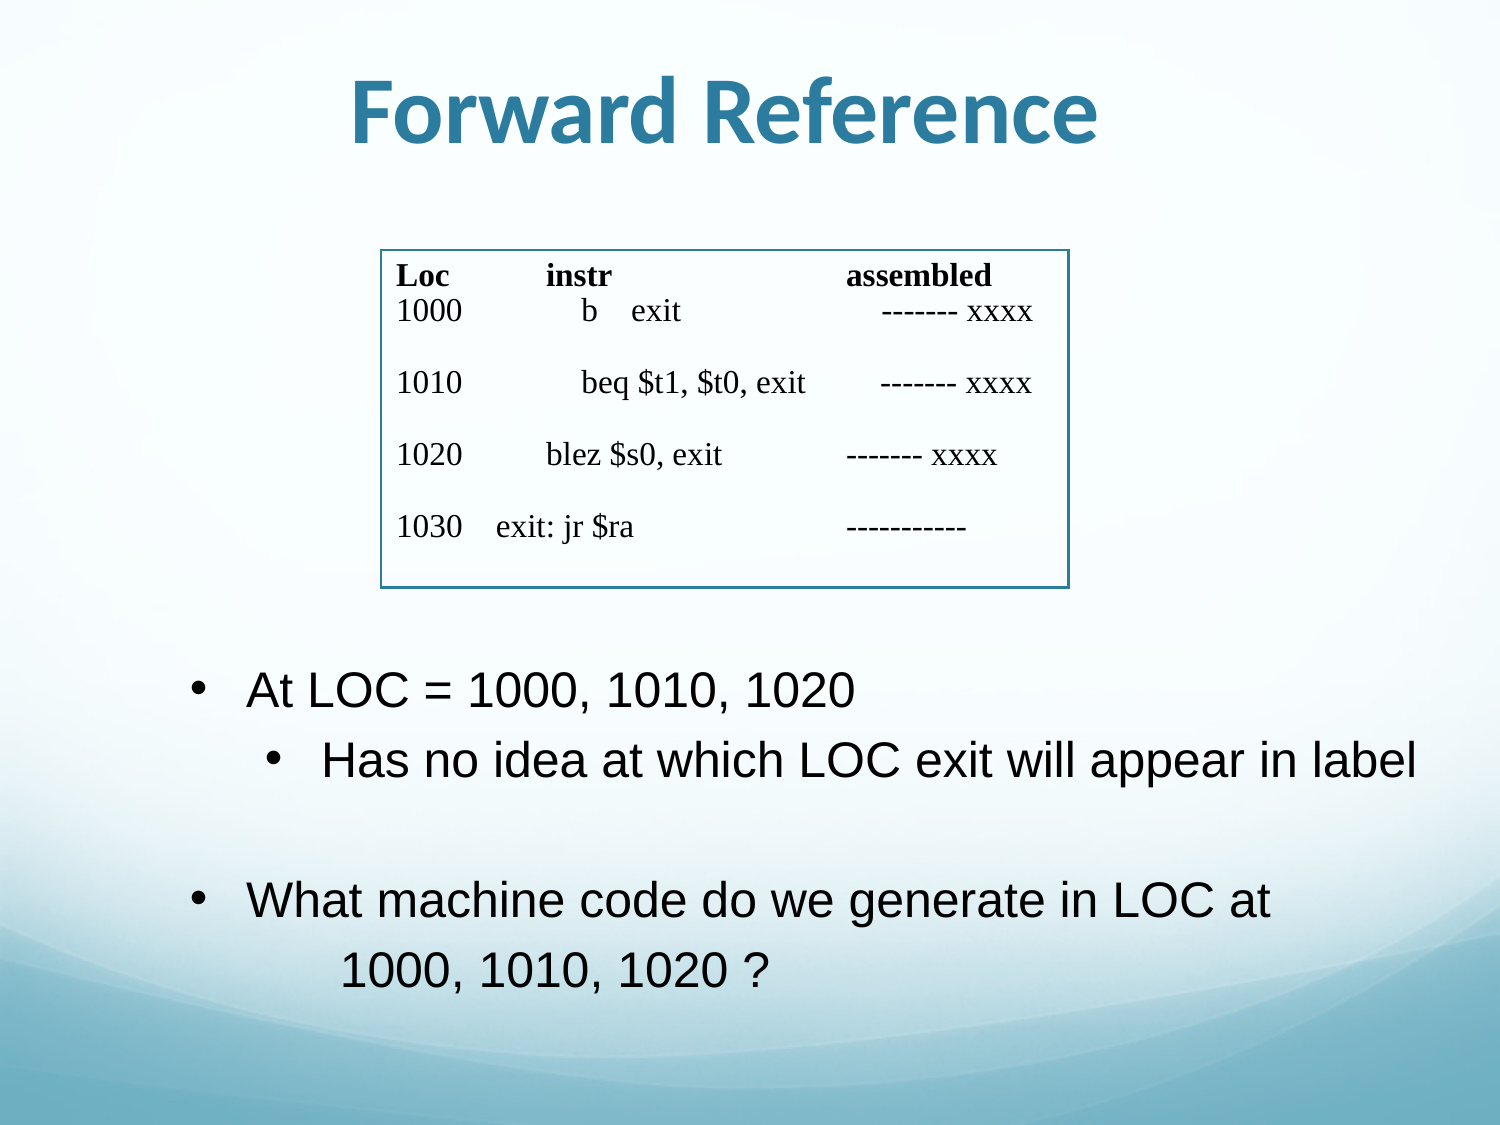

Forward Reference
Loc      	instr              	assembled
    	b    exit          	------- xxxx

   	beq $t1, $t0, exit         ------- xxxx

1020	blez $s0, exit	------- xxxx

1030    exit: jr $ra		-----------

At LOC = 1000, 1010, 1020
Has no idea at which LOC exit will appear in label

What machine code do we generate in LOC at
	1000, 1010, 1020 ?